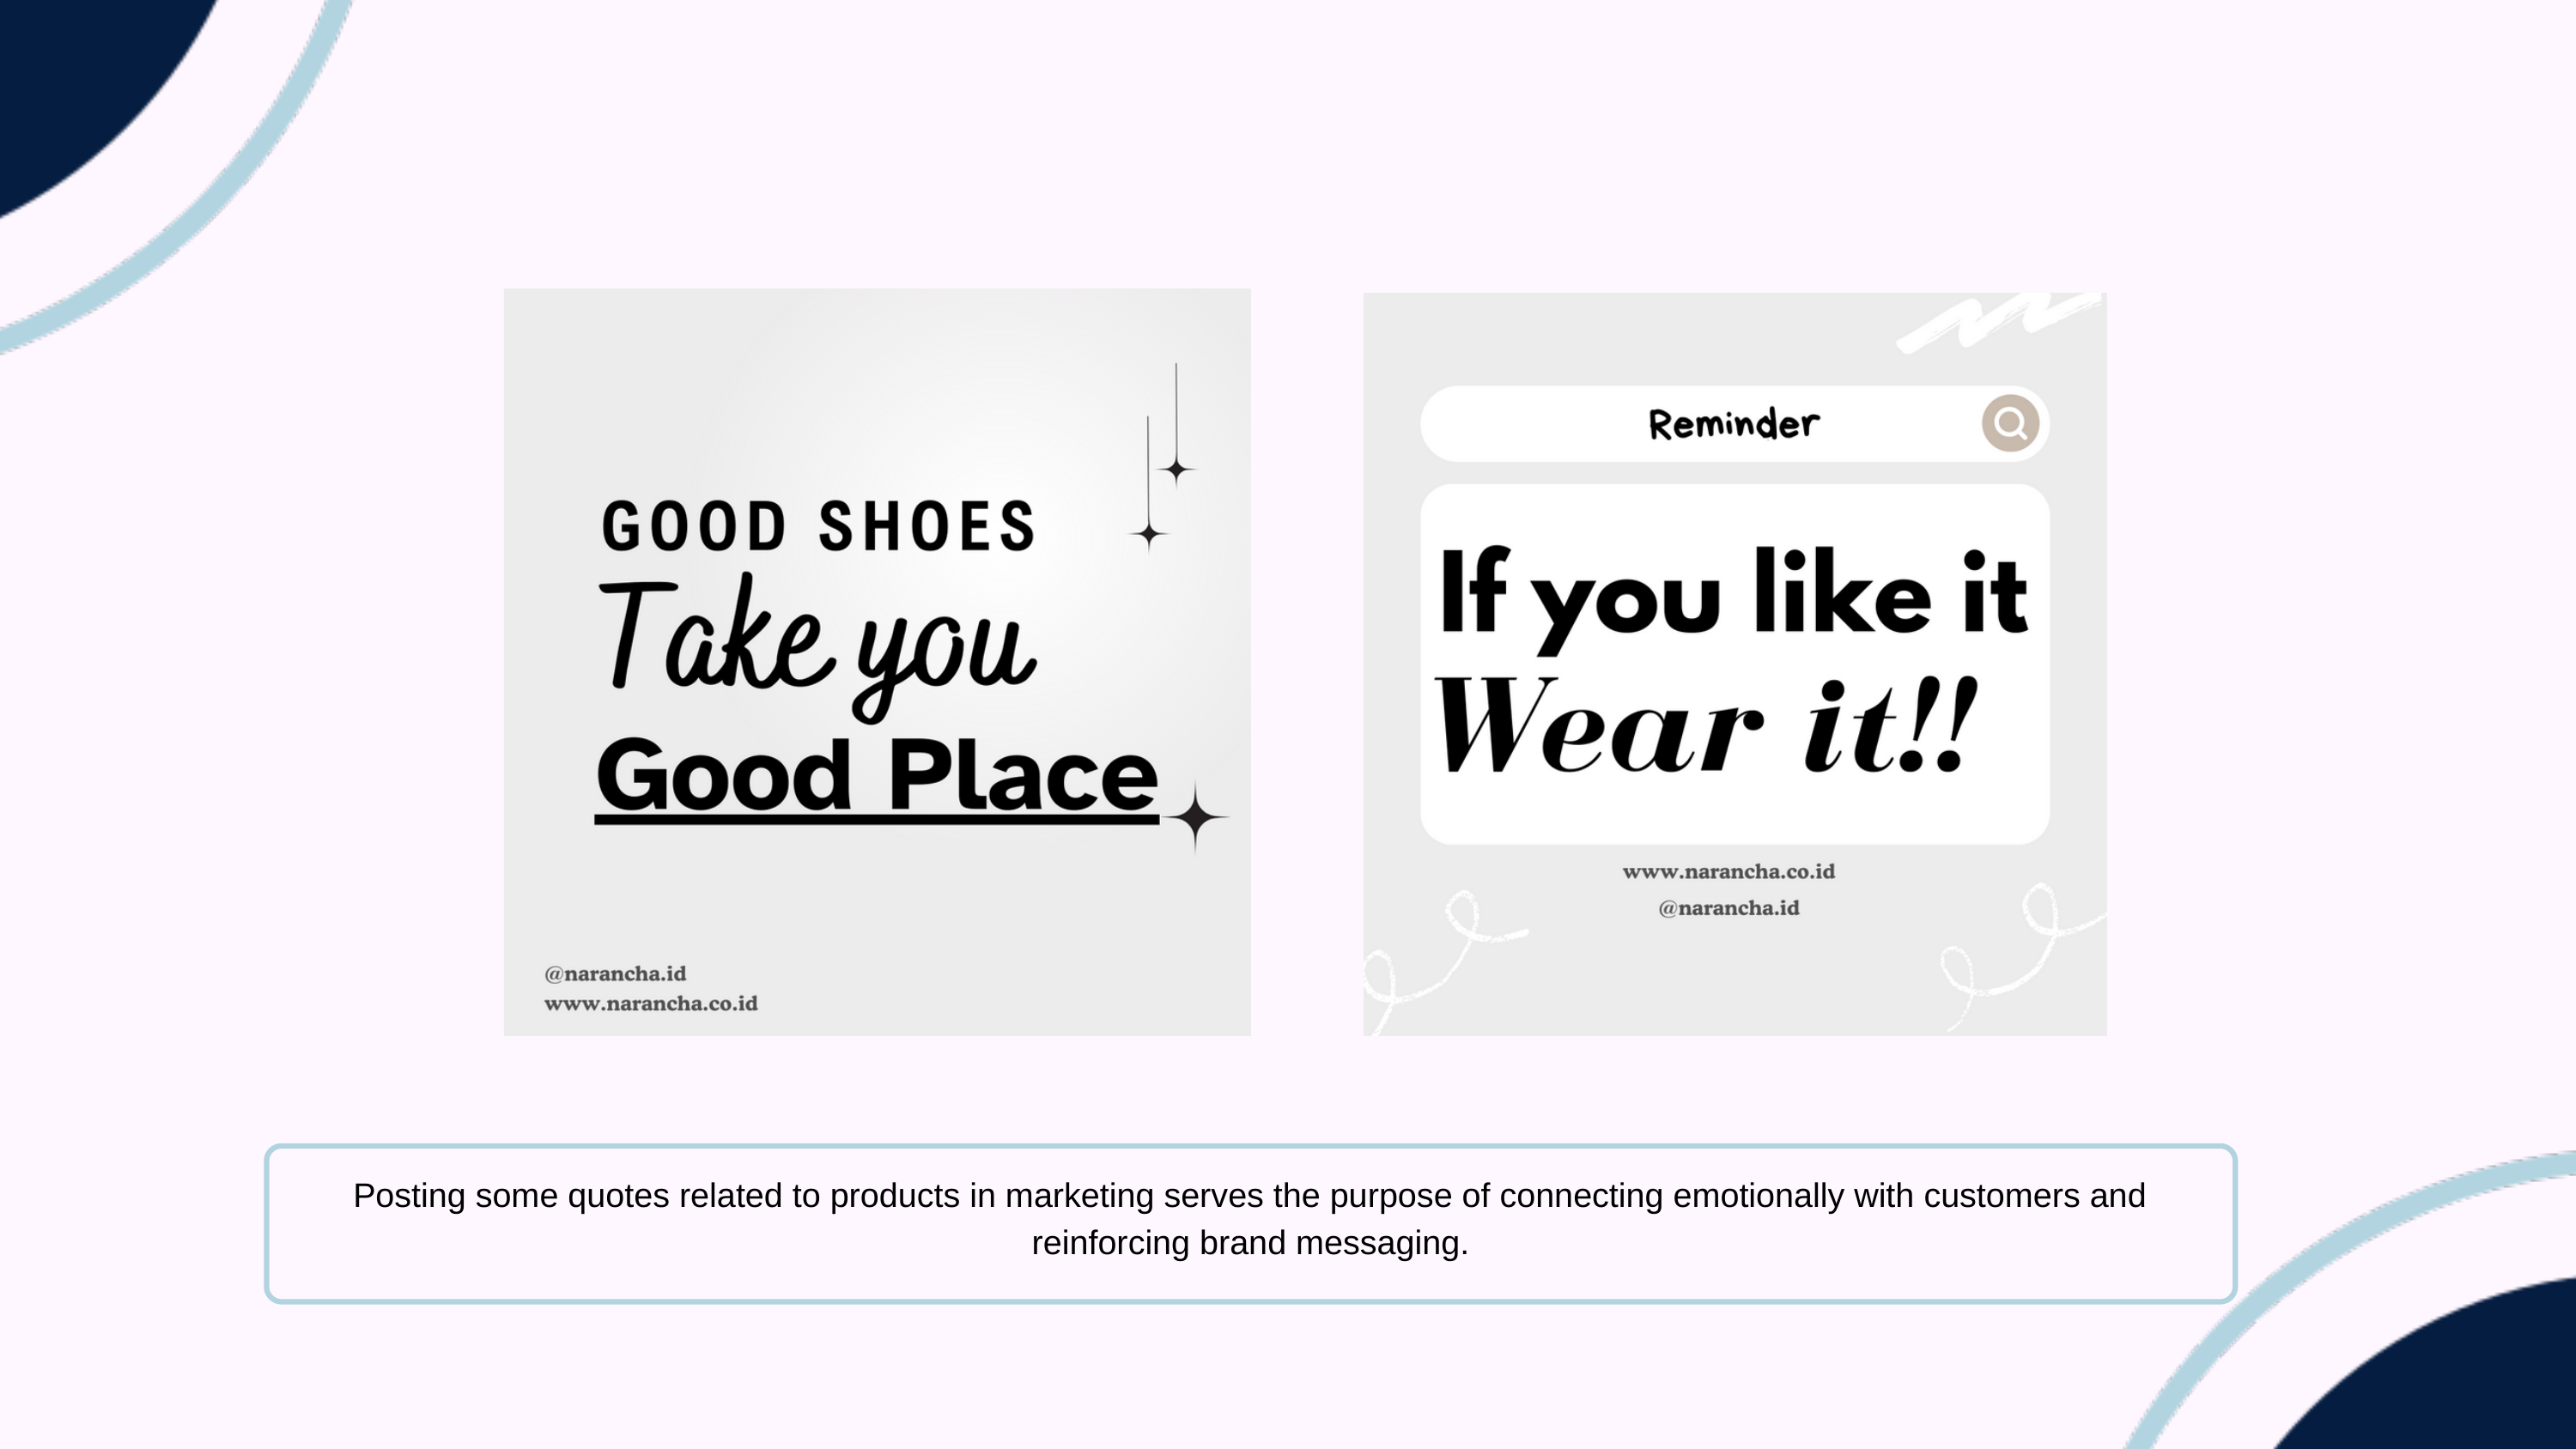

Posting some quotes related to products in marketing serves the purpose of connecting emotionally with customers and reinforcing brand messaging.